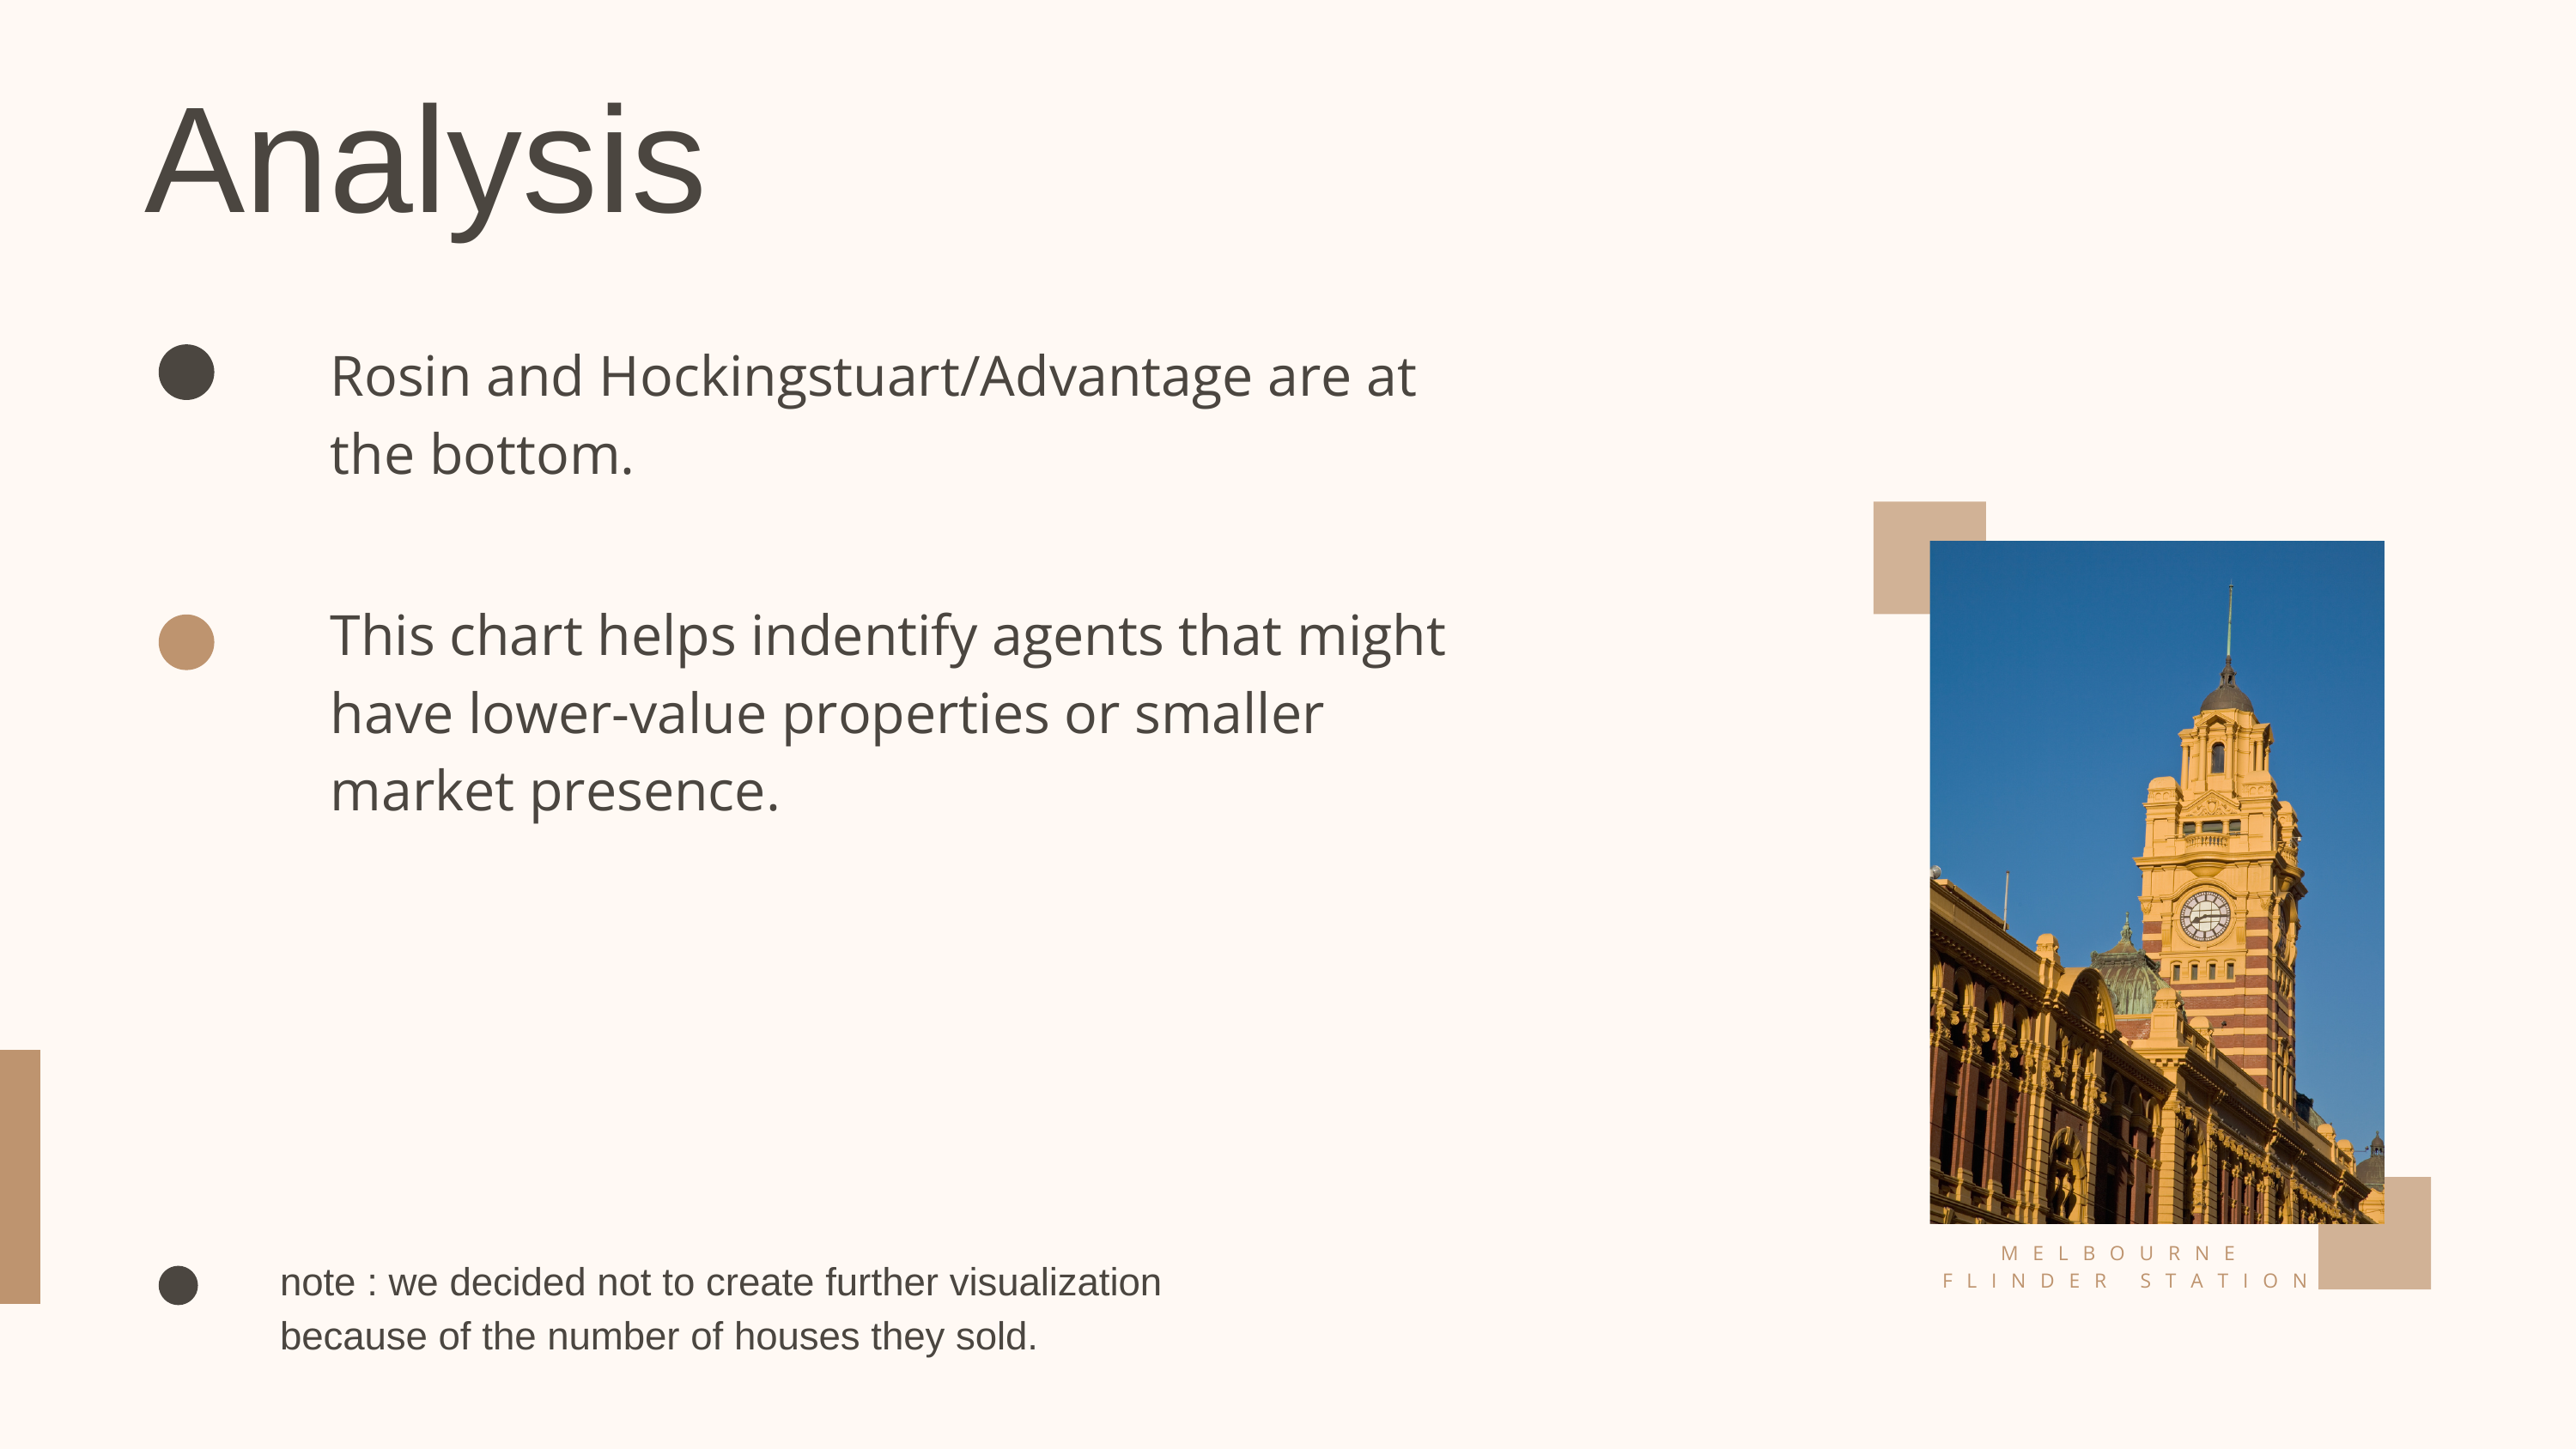

Analysis
Rosin and Hockingstuart/Advantage are at the bottom.

This chart helps indentify agents that might have lower-value properties or smaller market presence.

MELBOURNE FLINDER STATION
note : we decided not to create further visualization because of the number of houses they sold.